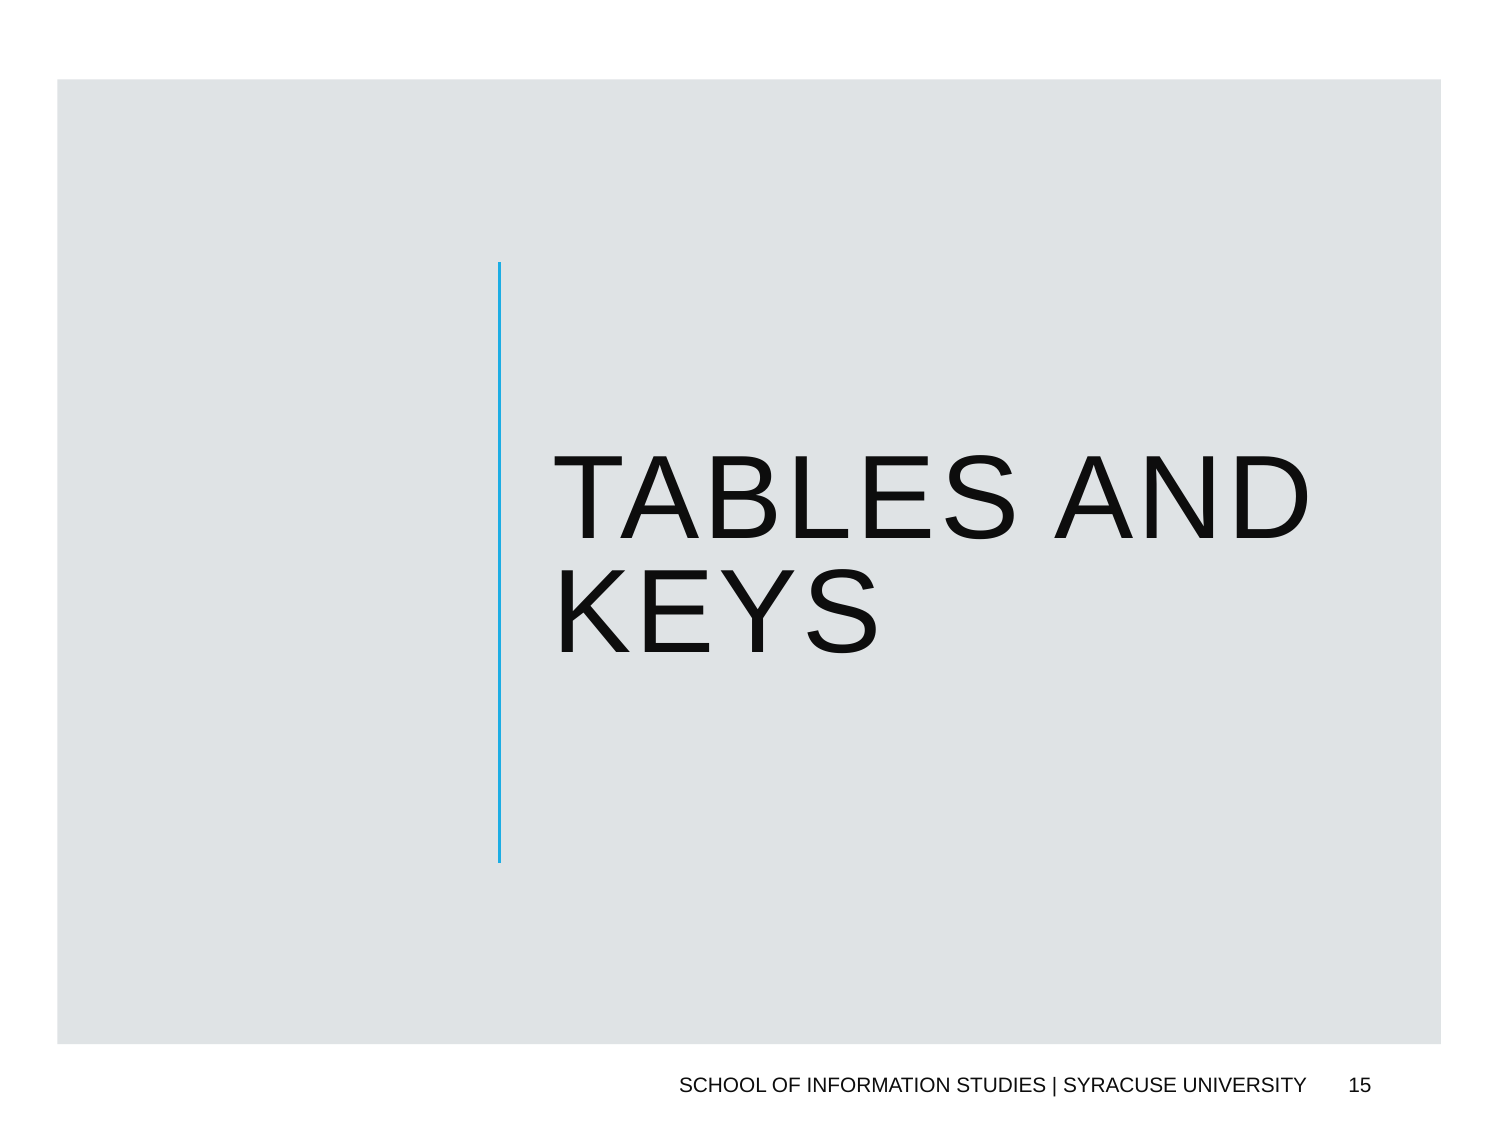

# Tables And Keys
School of Information Studies | Syracuse University
15